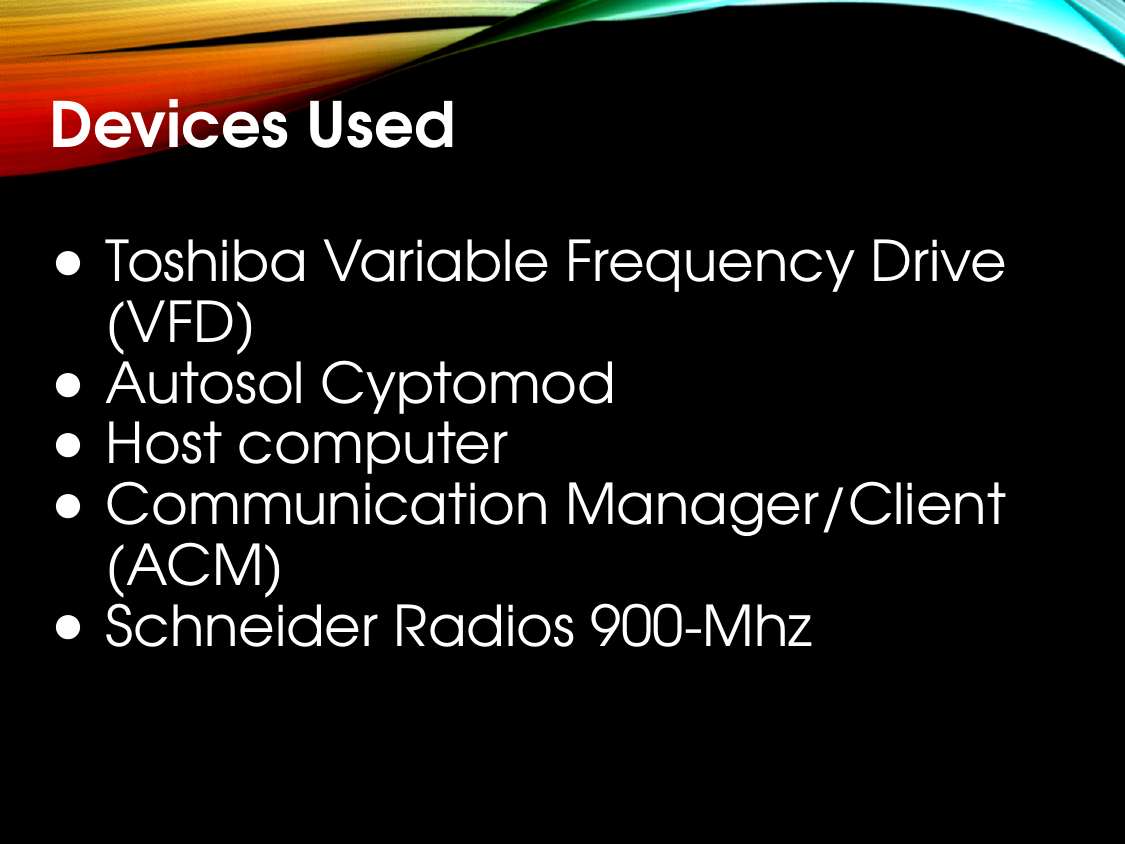

# Devices Used
Toshiba Variable Frequency Drive (VFD)
Autosol Cyptomod
Host computer
Communication Manager/Client (ACM)
Schneider Radios 900-Mhz